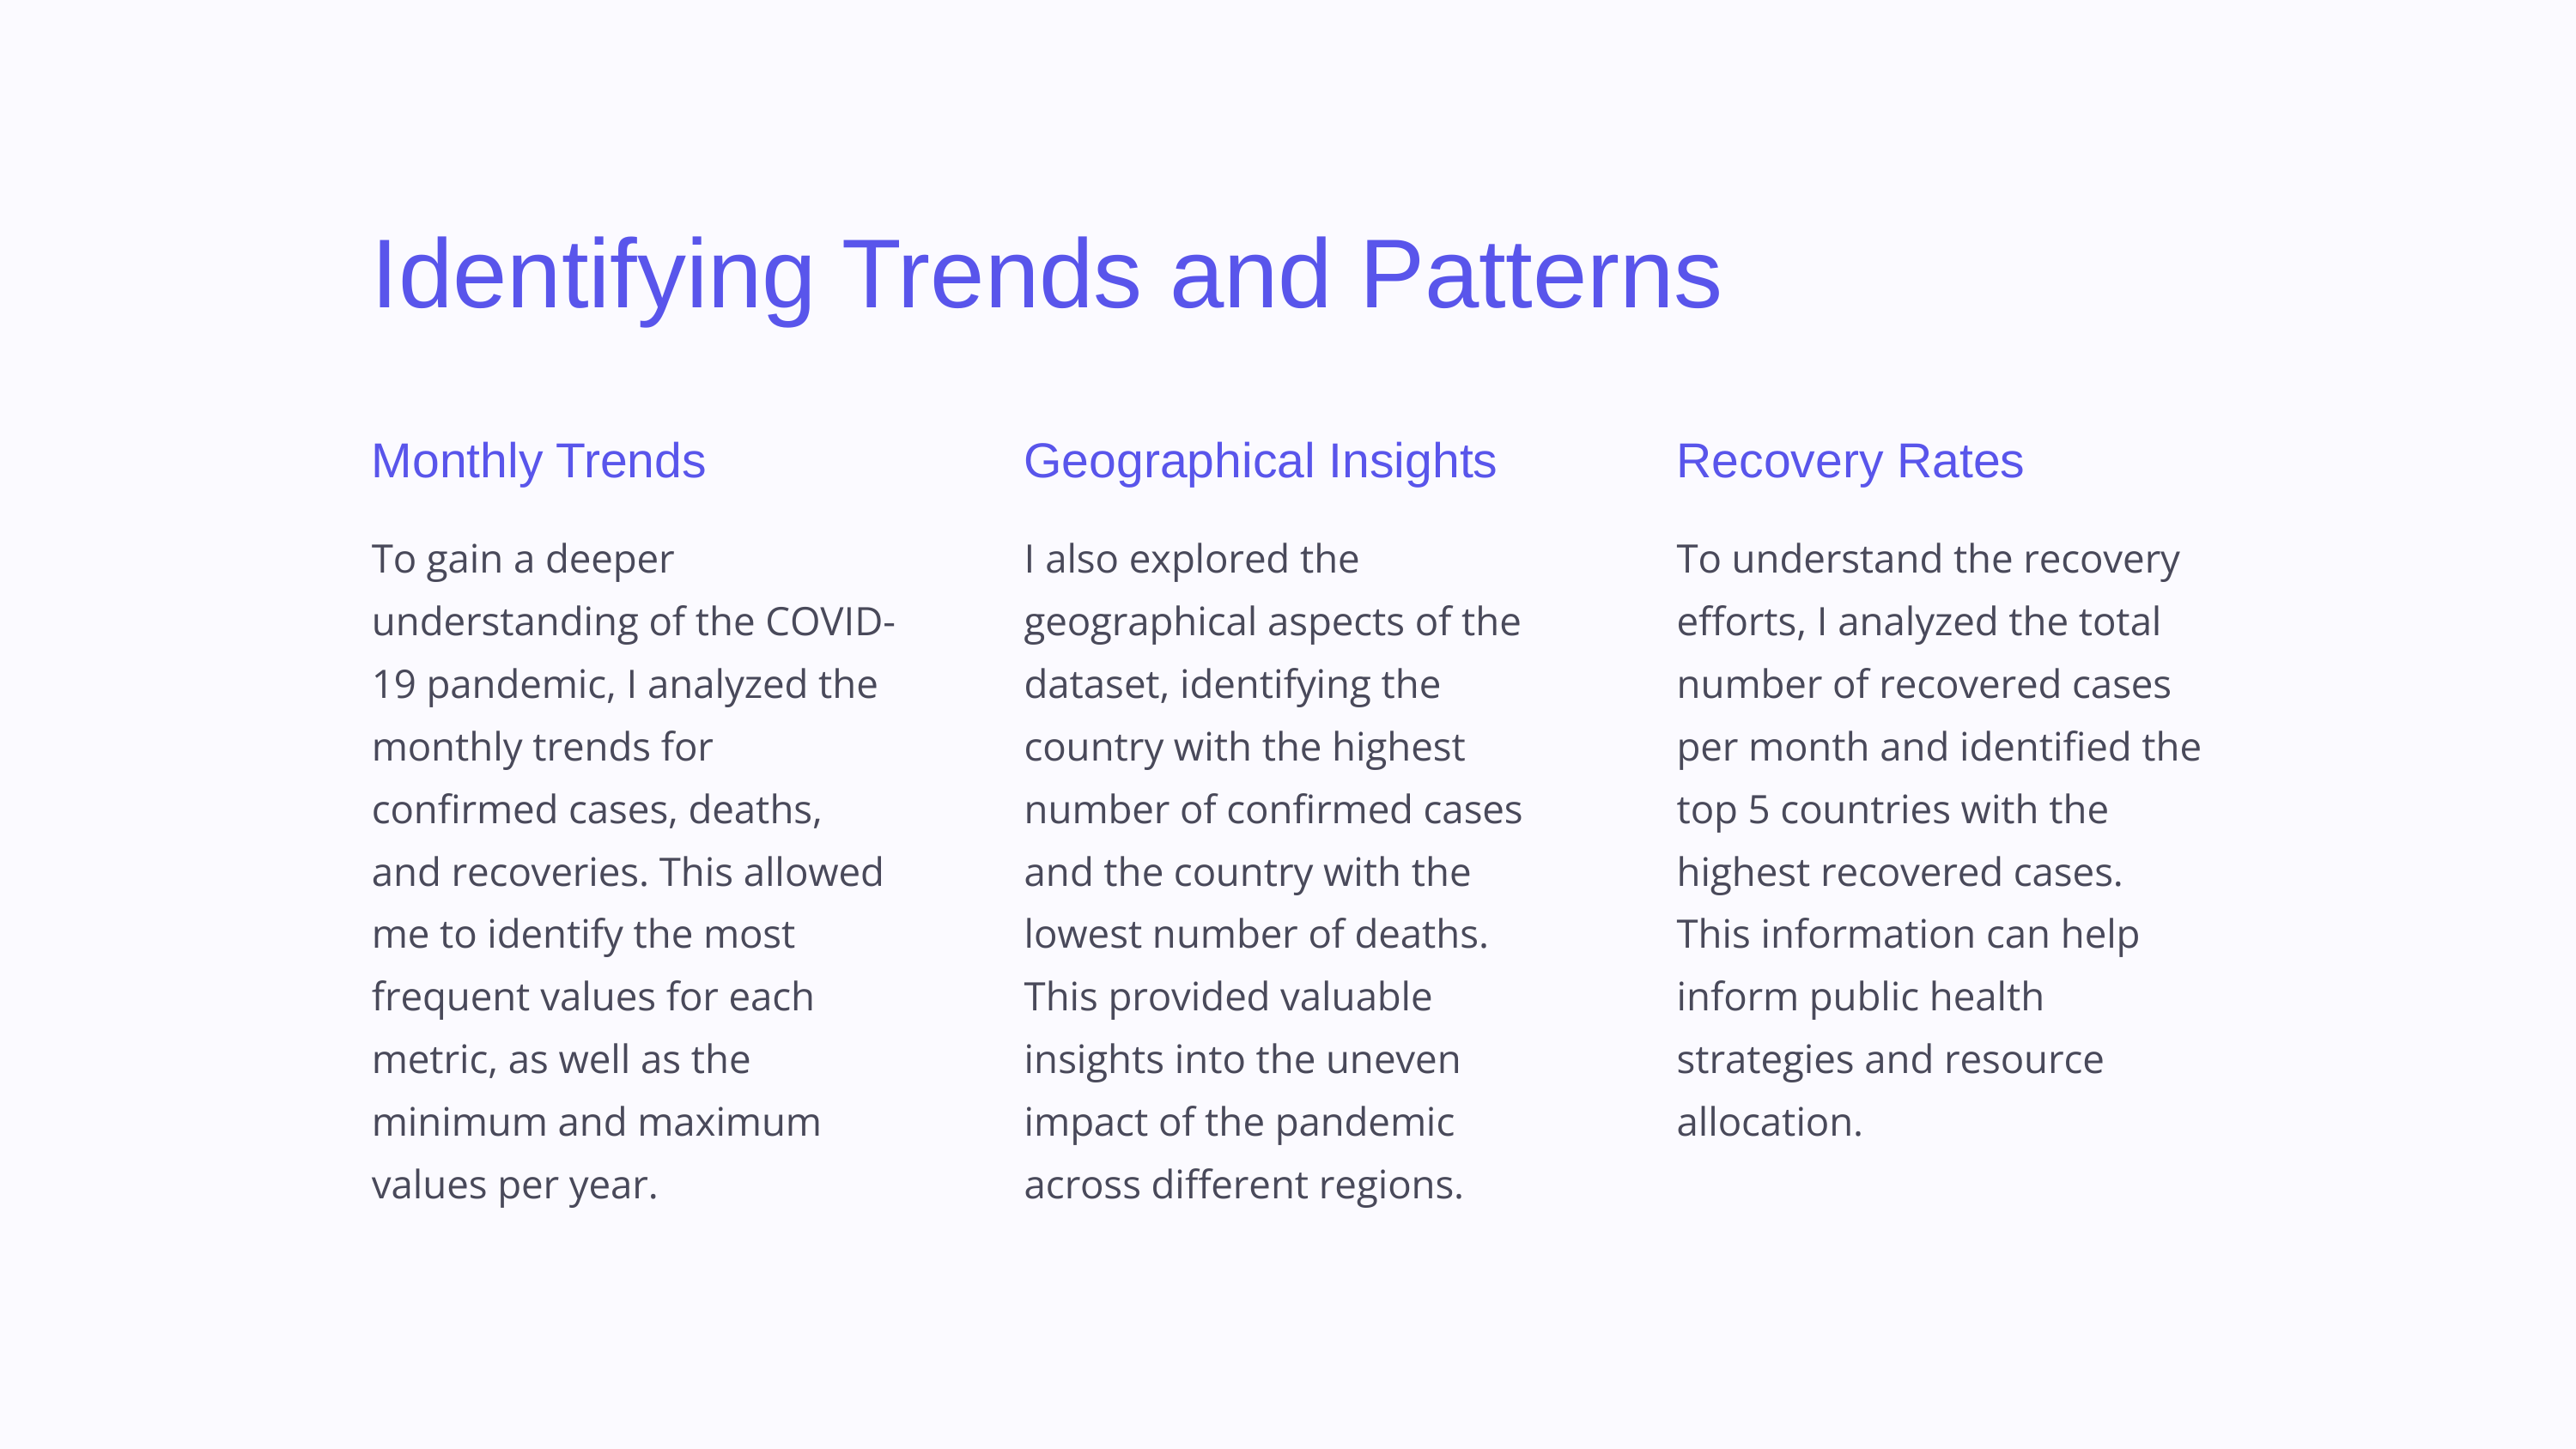

Identifying Trends and Patterns
Monthly Trends
Geographical Insights
Recovery Rates
To gain a deeper understanding of the COVID-19 pandemic, I analyzed the monthly trends for confirmed cases, deaths, and recoveries. This allowed me to identify the most frequent values for each metric, as well as the minimum and maximum values per year.
I also explored the geographical aspects of the dataset, identifying the country with the highest number of confirmed cases and the country with the lowest number of deaths. This provided valuable insights into the uneven impact of the pandemic across different regions.
To understand the recovery efforts, I analyzed the total number of recovered cases per month and identified the top 5 countries with the highest recovered cases. This information can help inform public health strategies and resource allocation.